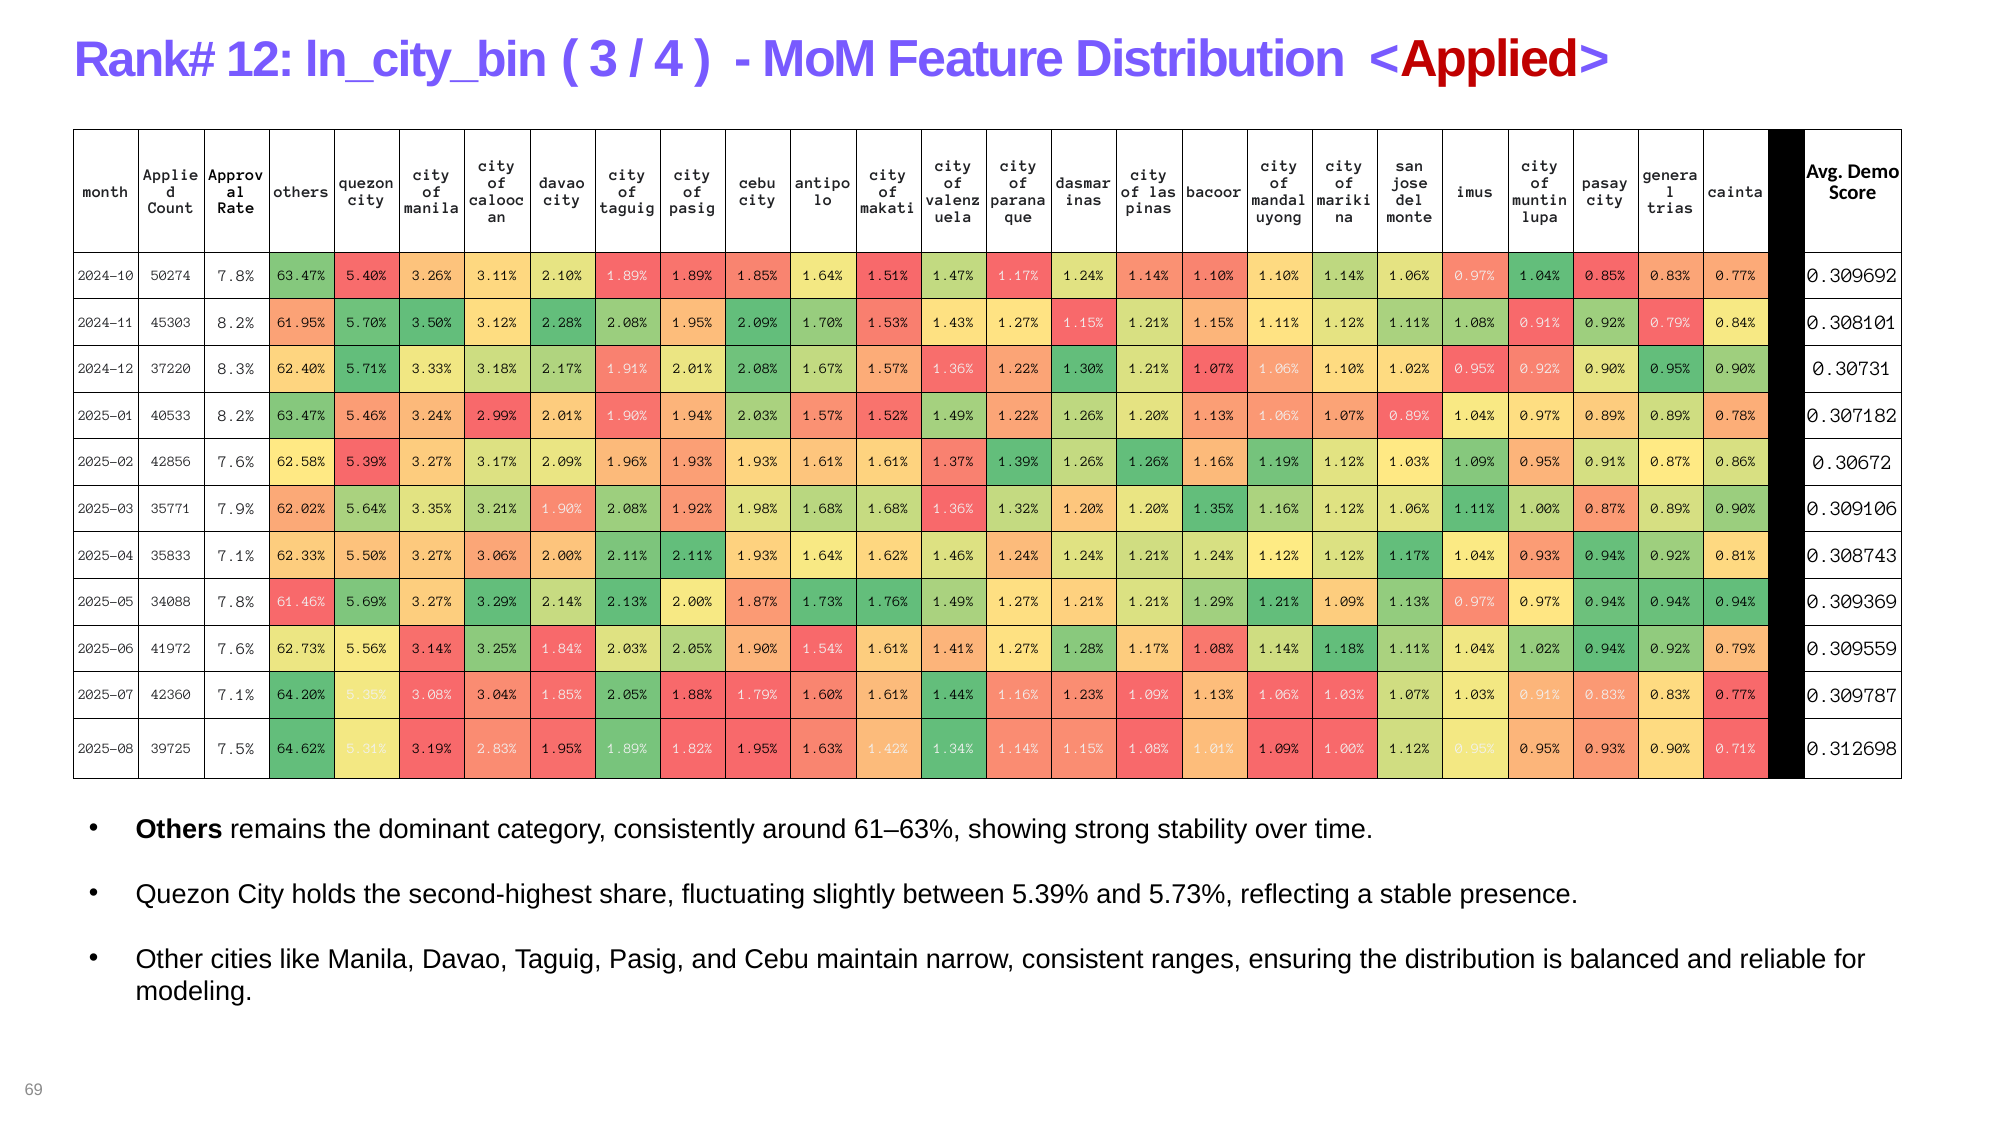

Rank# 12: ln_city_bin ( 3 / 4 )  - MoM Feature Distribution  <Applied>
| month | Applied Count | Approval Rate | others | quezon city | city of manila | city of caloocan | davao city | city of taguig | city of pasig | cebu city | antipolo | city of makati | city of valenzuela | city of paranaque | dasmarinas | city of las pinas | bacoor | city of mandaluyong | city of marikina | san jose del monte | imus | city of muntinlupa | pasay city | general trias | cainta | ​ | Avg. Demo Score |
| --- | --- | --- | --- | --- | --- | --- | --- | --- | --- | --- | --- | --- | --- | --- | --- | --- | --- | --- | --- | --- | --- | --- | --- | --- | --- | --- | --- |
| 2024-10 | 50274 | 7.8% | 63.47% | 5.40% | 3.26% | 3.11% | 2.10% | 1.89% | 1.89% | 1.85% | 1.64% | 1.51% | 1.47% | 1.17% | 1.24% | 1.14% | 1.10% | 1.10% | 1.14% | 1.06% | 0.97% | 1.04% | 0.85% | 0.83% | 0.77% | ​ | 0.309692 |
| 2024-11 | 45303 | 8.2% | 61.95% | 5.70% | 3.50% | 3.12% | 2.28% | 2.08% | 1.95% | 2.09% | 1.70% | 1.53% | 1.43% | 1.27% | 1.15% | 1.21% | 1.15% | 1.11% | 1.12% | 1.11% | 1.08% | 0.91% | 0.92% | 0.79% | 0.84% | ​ | 0.308101 |
| 2024-12 | 37220 | 8.3% | 62.40% | 5.71% | 3.33% | 3.18% | 2.17% | 1.91% | 2.01% | 2.08% | 1.67% | 1.57% | 1.36% | 1.22% | 1.30% | 1.21% | 1.07% | 1.06% | 1.10% | 1.02% | 0.95% | 0.92% | 0.90% | 0.95% | 0.90% | ​ | 0.30731 |
| 2025-01 | 40533 | 8.2% | 63.47% | 5.46% | 3.24% | 2.99% | 2.01% | 1.90% | 1.94% | 2.03% | 1.57% | 1.52% | 1.49% | 1.22% | 1.26% | 1.20% | 1.13% | 1.06% | 1.07% | 0.89% | 1.04% | 0.97% | 0.89% | 0.89% | 0.78% | ​ | 0.307182 |
| 2025-02 | 42856 | 7.6% | 62.58% | 5.39% | 3.27% | 3.17% | 2.09% | 1.96% | 1.93% | 1.93% | 1.61% | 1.61% | 1.37% | 1.39% | 1.26% | 1.26% | 1.16% | 1.19% | 1.12% | 1.03% | 1.09% | 0.95% | 0.91% | 0.87% | 0.86% | ​ | 0.30672 |
| 2025-03 | 35771 | 7.9% | 62.02% | 5.64% | 3.35% | 3.21% | 1.90% | 2.08% | 1.92% | 1.98% | 1.68% | 1.68% | 1.36% | 1.32% | 1.20% | 1.20% | 1.35% | 1.16% | 1.12% | 1.06% | 1.11% | 1.00% | 0.87% | 0.89% | 0.90% | ​ | 0.309106 |
| 2025-04 | 35833 | 7.1% | 62.33% | 5.50% | 3.27% | 3.06% | 2.00% | 2.11% | 2.11% | 1.93% | 1.64% | 1.62% | 1.46% | 1.24% | 1.24% | 1.21% | 1.24% | 1.12% | 1.12% | 1.17% | 1.04% | 0.93% | 0.94% | 0.92% | 0.81% | ​ | 0.308743 |
| 2025-05 | 34088 | 7.8% | 61.46% | 5.69% | 3.27% | 3.29% | 2.14% | 2.13% | 2.00% | 1.87% | 1.73% | 1.76% | 1.49% | 1.27% | 1.21% | 1.21% | 1.29% | 1.21% | 1.09% | 1.13% | 0.97% | 0.97% | 0.94% | 0.94% | 0.94% | ​ | 0.309369 |
| 2025-06 | 41972 | 7.6% | 62.73% | 5.56% | 3.14% | 3.25% | 1.84% | 2.03% | 2.05% | 1.90% | 1.54% | 1.61% | 1.41% | 1.27% | 1.28% | 1.17% | 1.08% | 1.14% | 1.18% | 1.11% | 1.04% | 1.02% | 0.94% | 0.92% | 0.79% | ​ | 0.309559 |
| 2025-07 | 42360 | 7.1% | 64.20% | 5.35% | 3.08% | 3.04% | 1.85% | 2.05% | 1.88% | 1.79% | 1.60% | 1.61% | 1.44% | 1.16% | 1.23% | 1.09% | 1.13% | 1.06% | 1.03% | 1.07% | 1.03% | 0.91% | 0.83% | 0.83% | 0.77% | ​ | 0.309787 |
| 2025-08 | 39725 | 7.5% | 64.62% | 5.31% | 3.19% | 2.83% | 1.95% | 1.89% | 1.82% | 1.95% | 1.63% | 1.42% | 1.34% | 1.14% | 1.15% | 1.08% | 1.01% | 1.09% | 1.00% | 1.12% | 0.95% | 0.95% | 0.93% | 0.90% | 0.71% |  | 0.312698 |
Others remains the dominant category, consistently around 61–63%, showing strong stability over time.

Quezon City holds the second-highest share, fluctuating slightly between 5.39% and 5.73%, reflecting a stable presence.

Other cities like Manila, Davao, Taguig, Pasig, and Cebu maintain narrow, consistent ranges, ensuring the distribution is balanced and reliable for modeling.

69